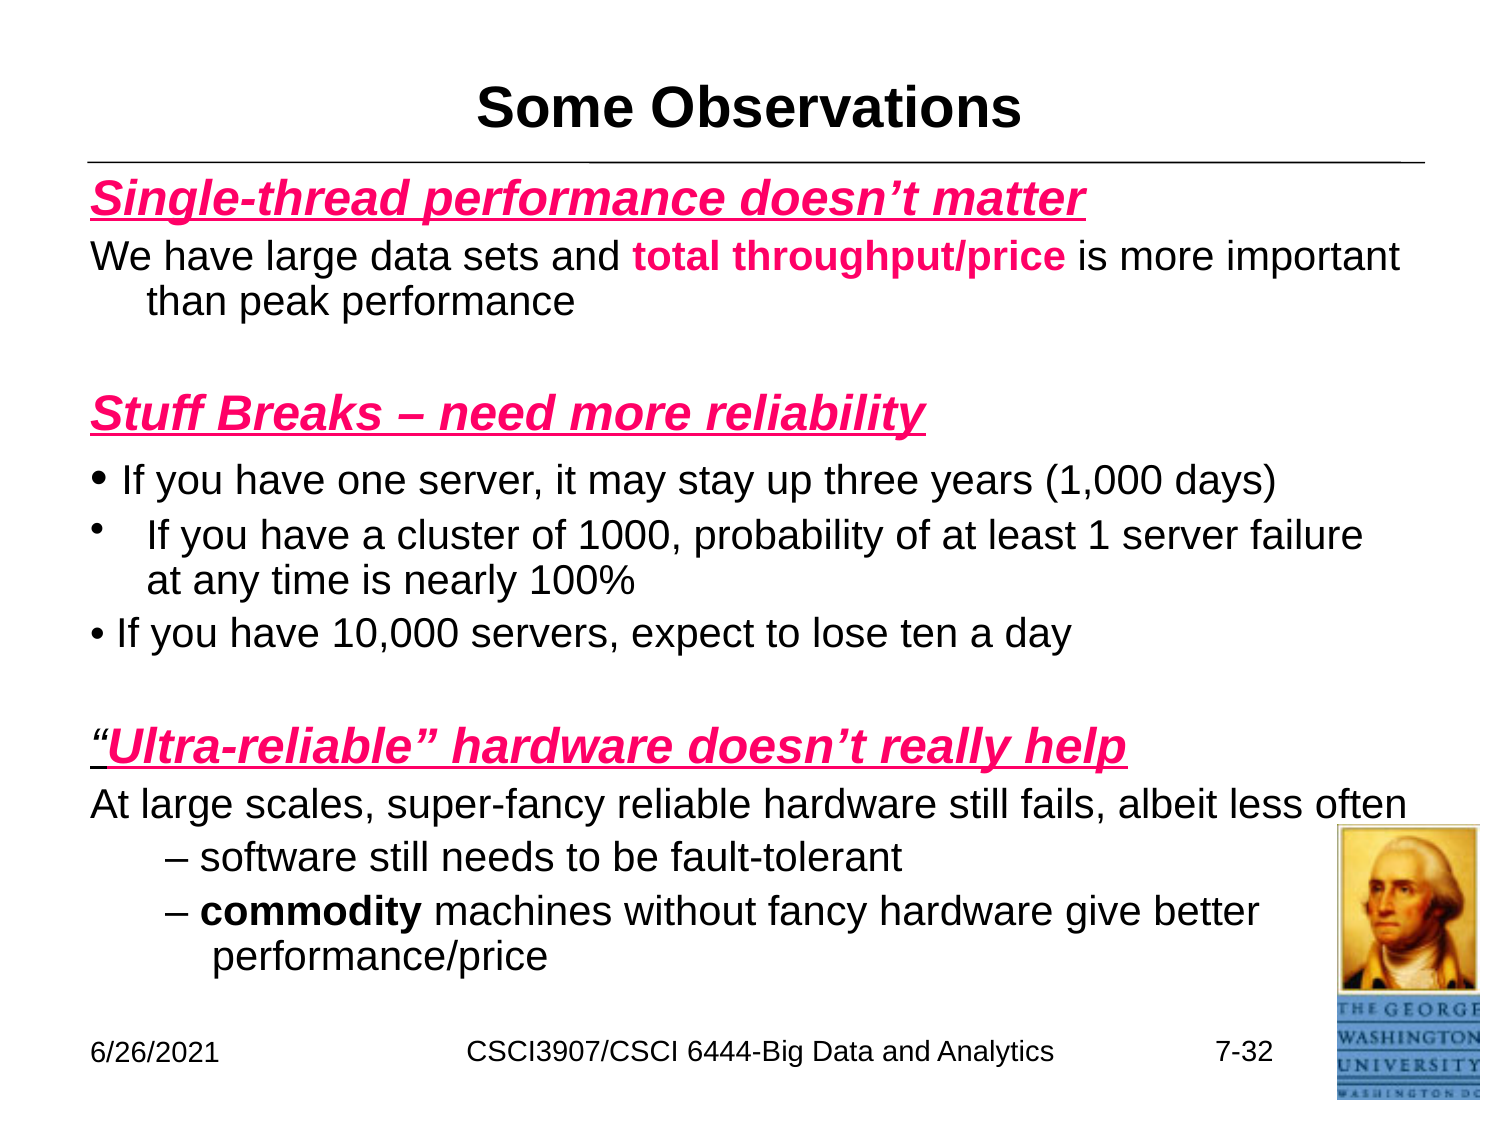

# Some Observations
Single-thread performance doesn’t matter
We have large data sets and total throughput/price is more important than peak performance

Stuff Breaks – need more reliability
• If you have one server, it may stay up three years (1,000 days)
If you have a cluster of 1000, probability of at least 1 server failure at any time is nearly 100%
• If you have 10,000 servers, expect to lose ten a day

“Ultra-reliable” hardware doesn’t really help
At large scales, super-fancy reliable hardware still fails, albeit less often
– software still needs to be fault-tolerant
– commodity machines without fancy hardware give better performance/price

CSCI3907/CSCI 6444-Big Data and Analytics
7-32
6/26/2021